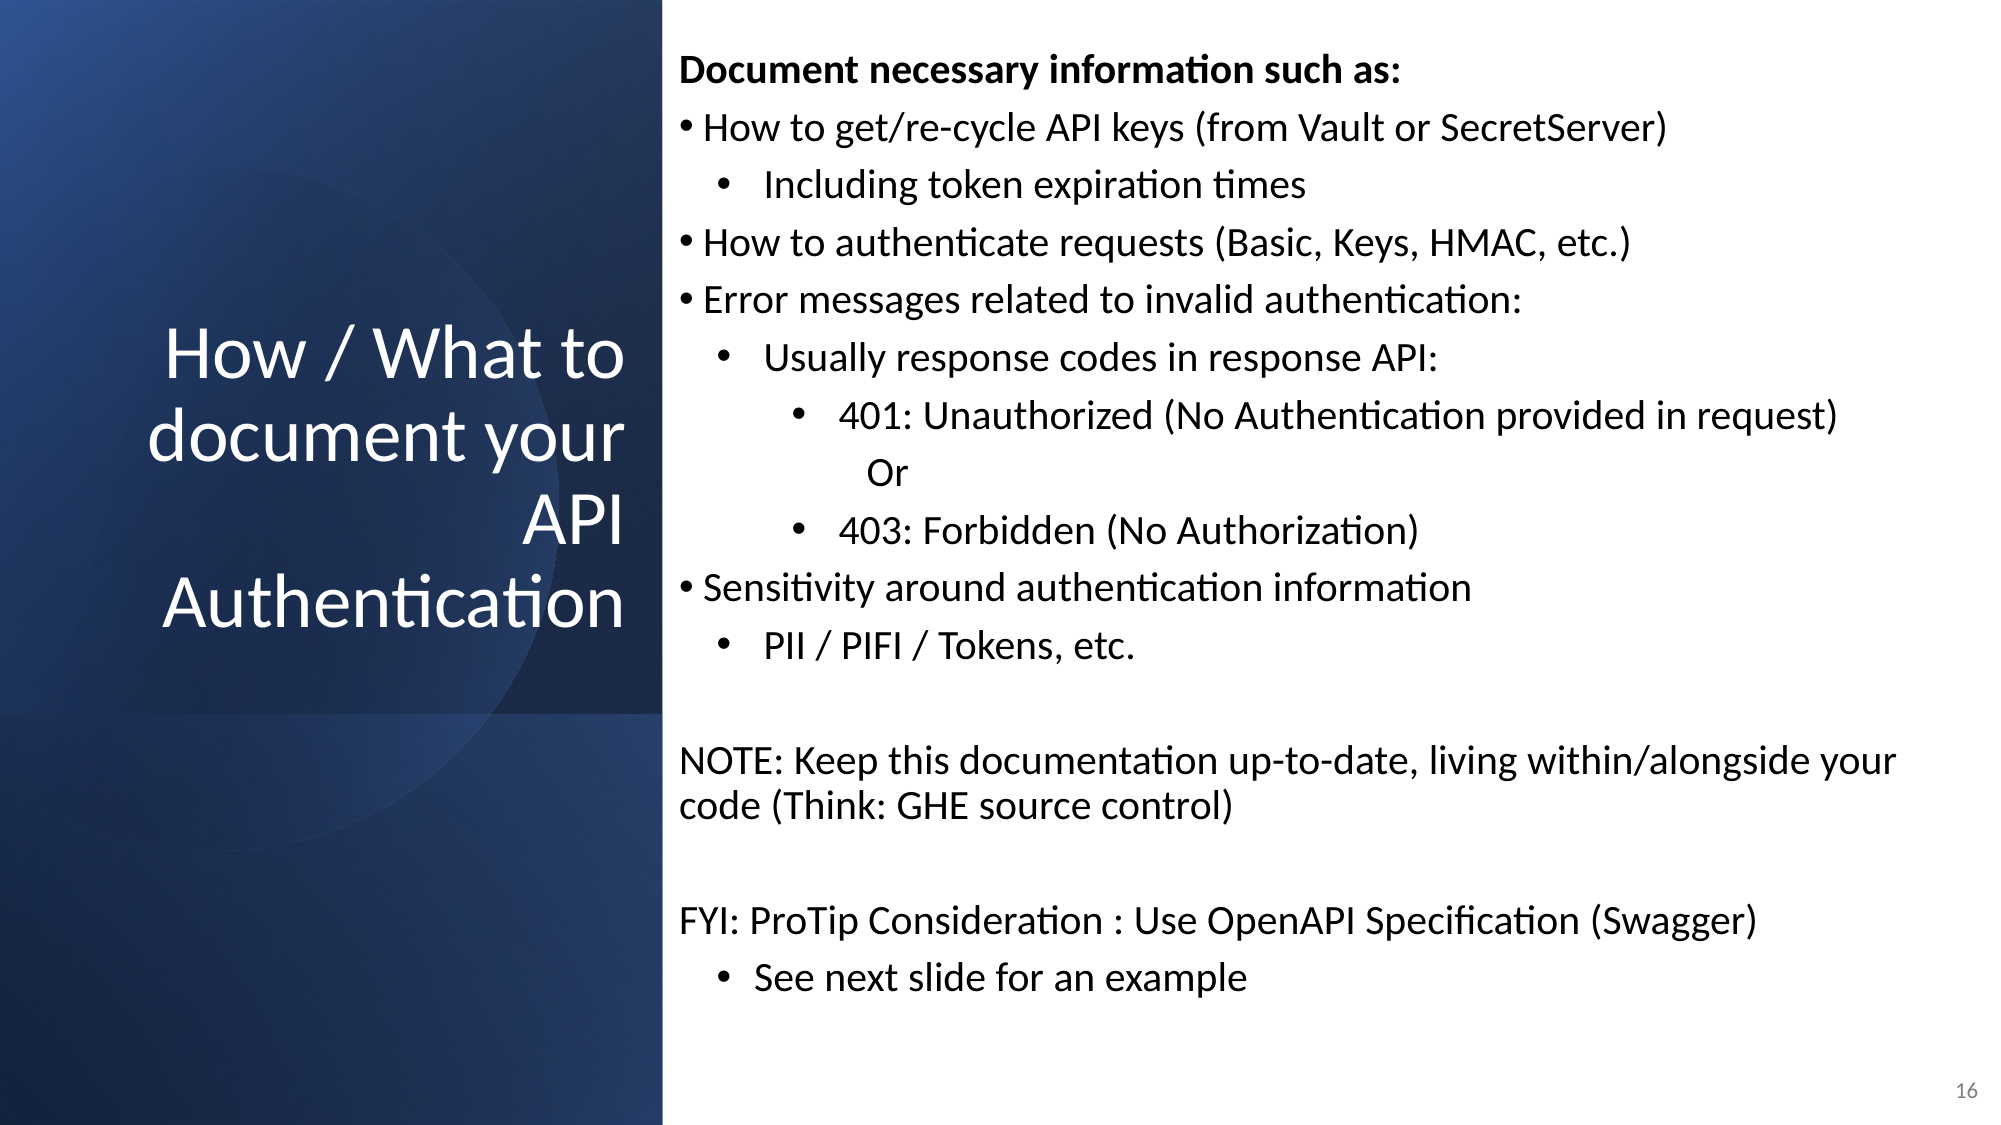

Document necessary information such as:
 How to get/re-cycle API keys (from Vault or SecretServer)
 Including token expiration times
 How to authenticate requests (Basic, Keys, HMAC, etc.)
 Error messages related to invalid authentication:
 Usually response codes in response API:
 401: Unauthorized (No Authentication provided in request)
Or
 403: Forbidden (No Authorization)
 Sensitivity around authentication information
 PII / PIFI / Tokens, etc.

NOTE: Keep this documentation up-to-date, living within/alongside your code (Think: GHE source control)

FYI: ProTip Consideration : Use OpenAPI Specification (Swagger)
See next slide for an example
# How / What to document your API Authentication

16